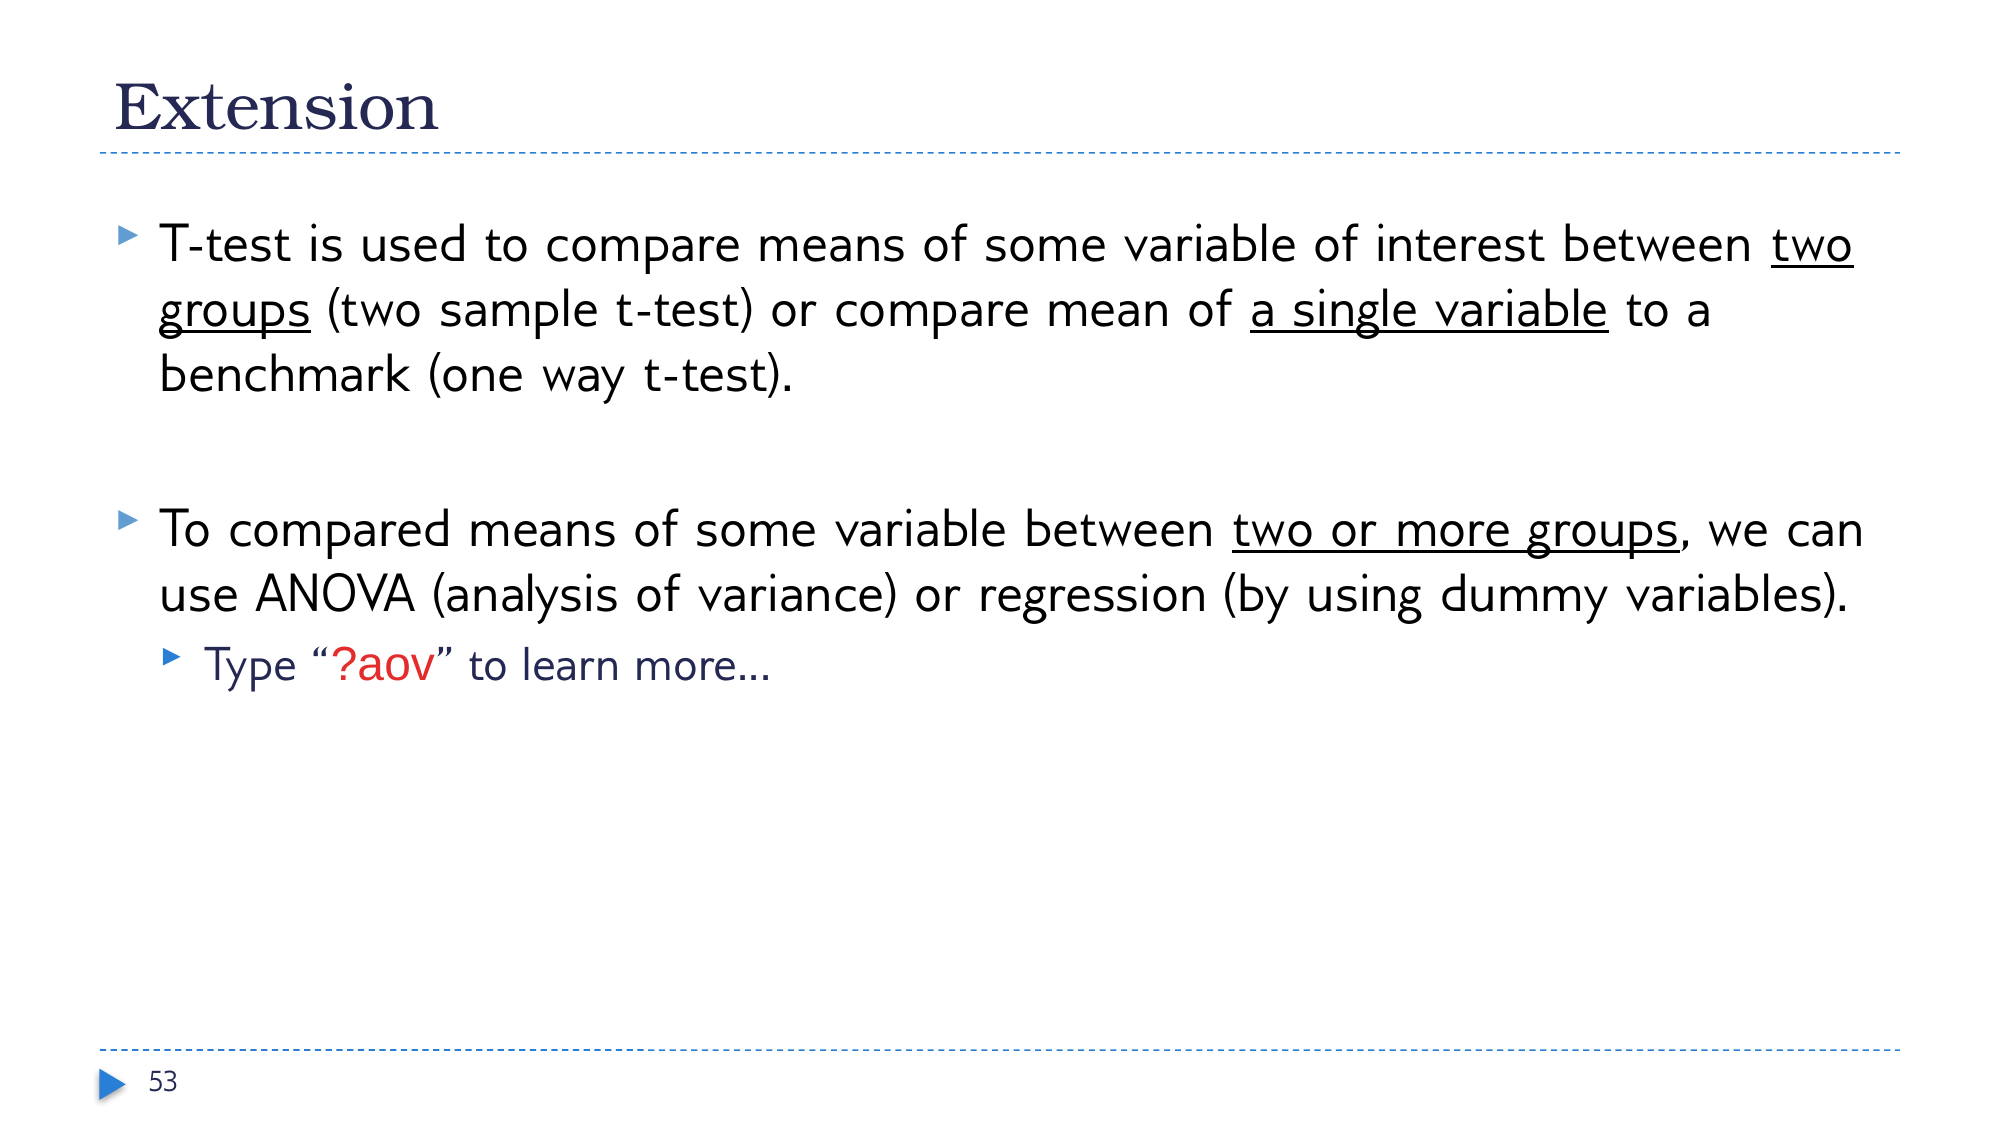

# Extension
T-test is used to compare means of some variable of interest between two groups (two sample t-test) or compare mean of a single variable to a benchmark (one way t-test).

To compared means of some variable between two or more groups, we can use ANOVA (analysis of variance) or regression (by using dummy variables).
Type “?aov” to learn more...
53